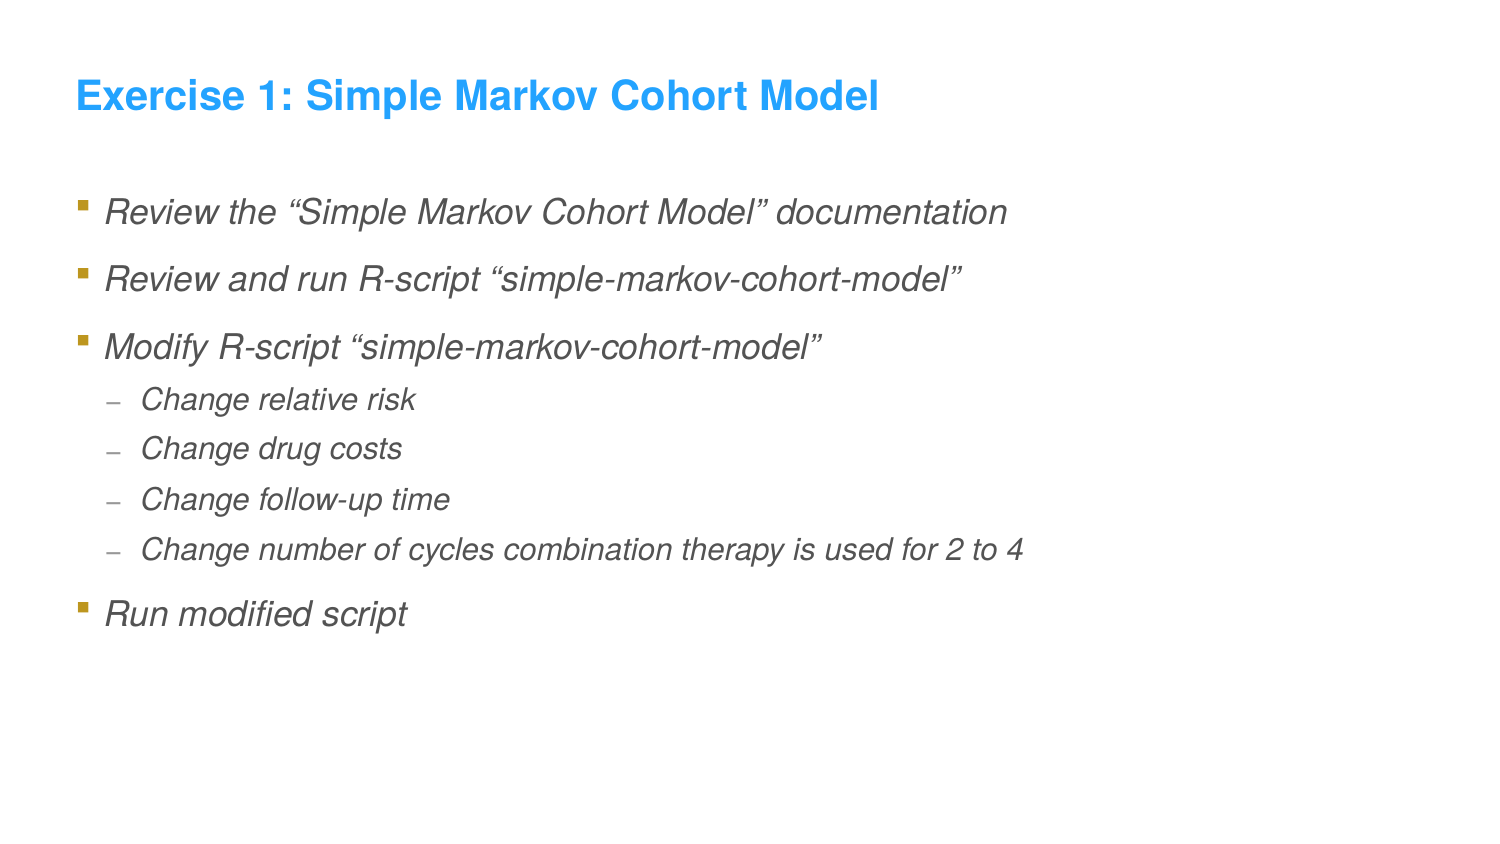

# Exercise 1: Simple Markov Cohort Model
Review the “Simple Markov Cohort Model” documentation
Review and run R-script “simple-markov-cohort-model”
Modify R-script “simple-markov-cohort-model”
Change relative risk
Change drug costs
Change follow-up time
Change number of cycles combination therapy is used for 2 to 4
Run modified script